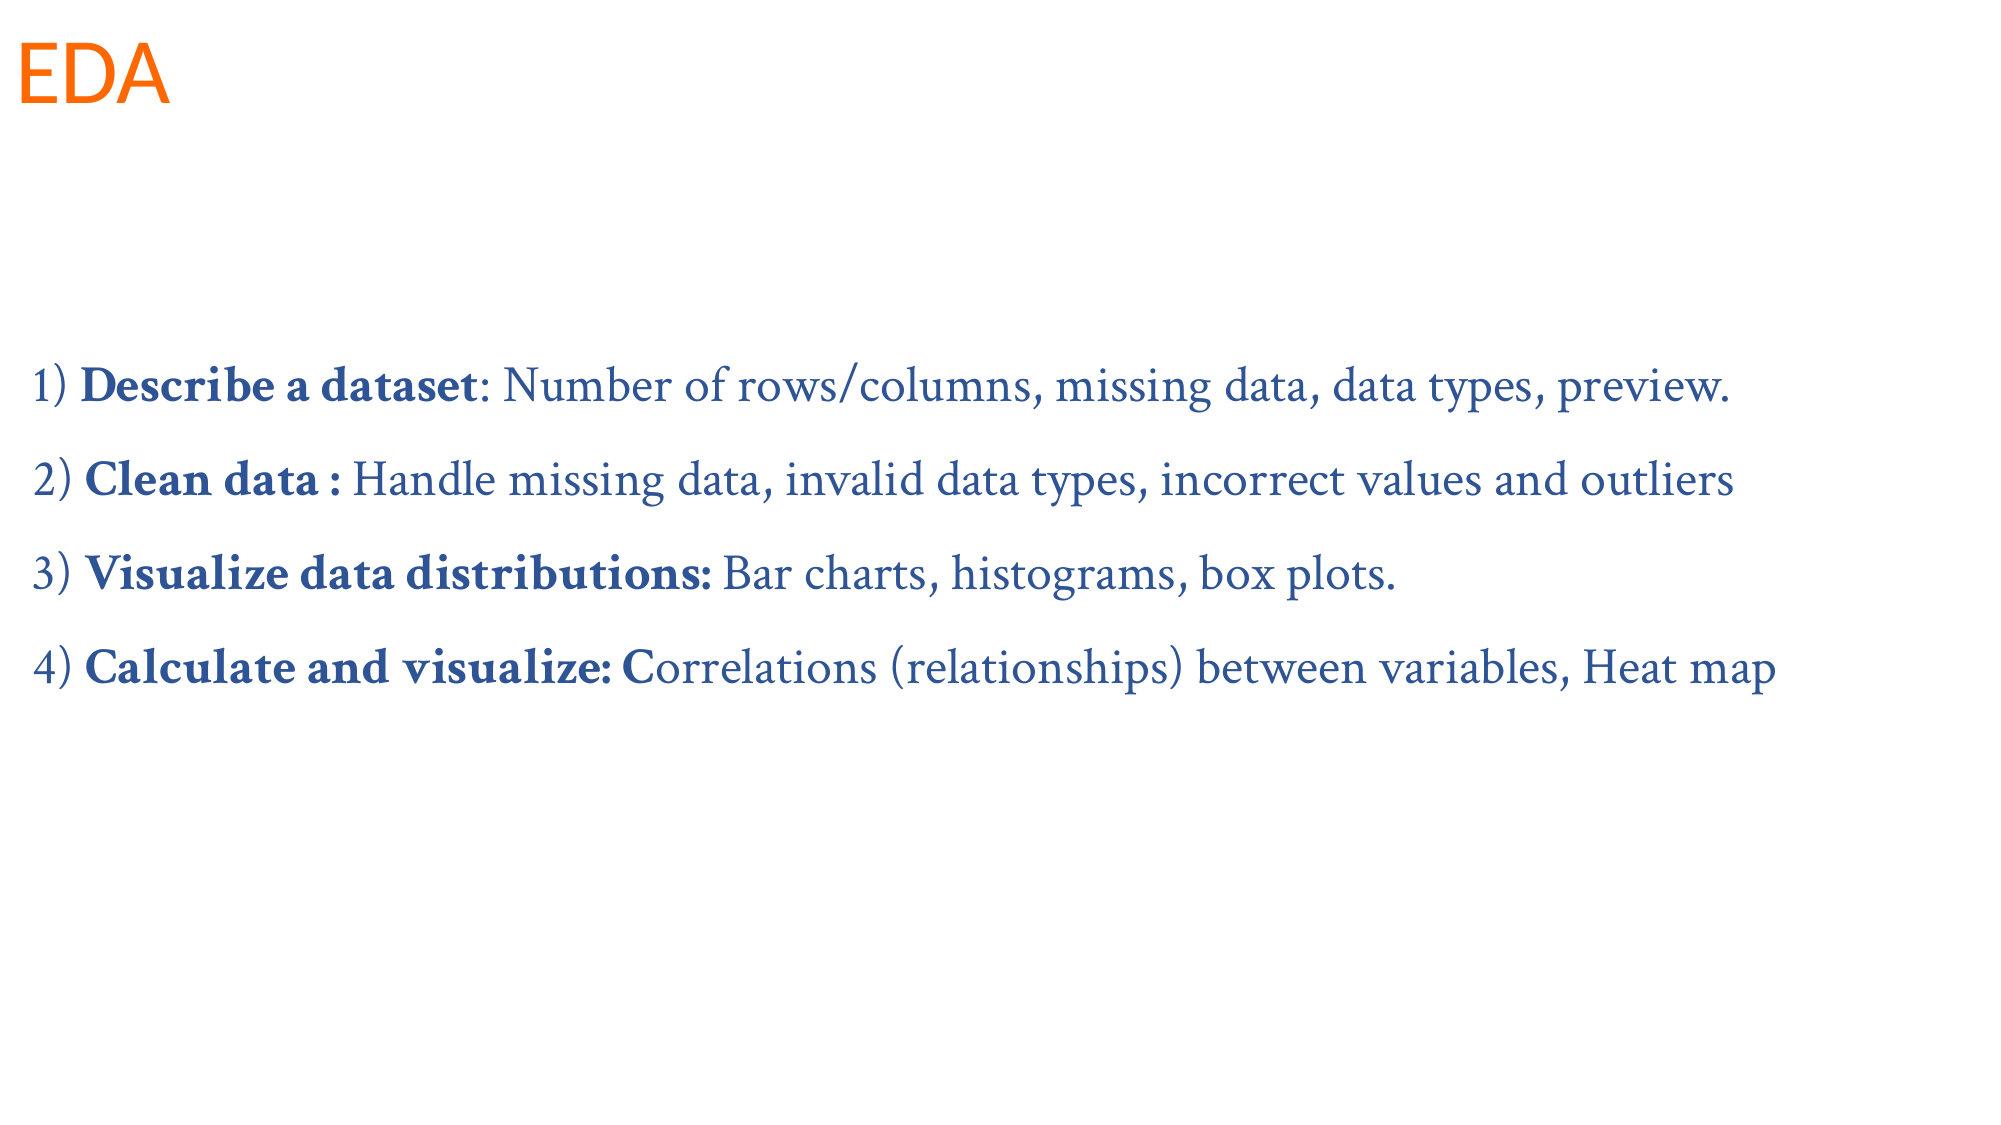

# EDA
1) Describe a dataset: Number of rows/columns, missing data, data types, preview.
2) Clean data : Handle missing data, invalid data types, incorrect values and outliers
3) Visualize data distributions: Bar charts, histograms, box plots.
4) Calculate and visualize: Correlations (relationships) between variables, Heat map